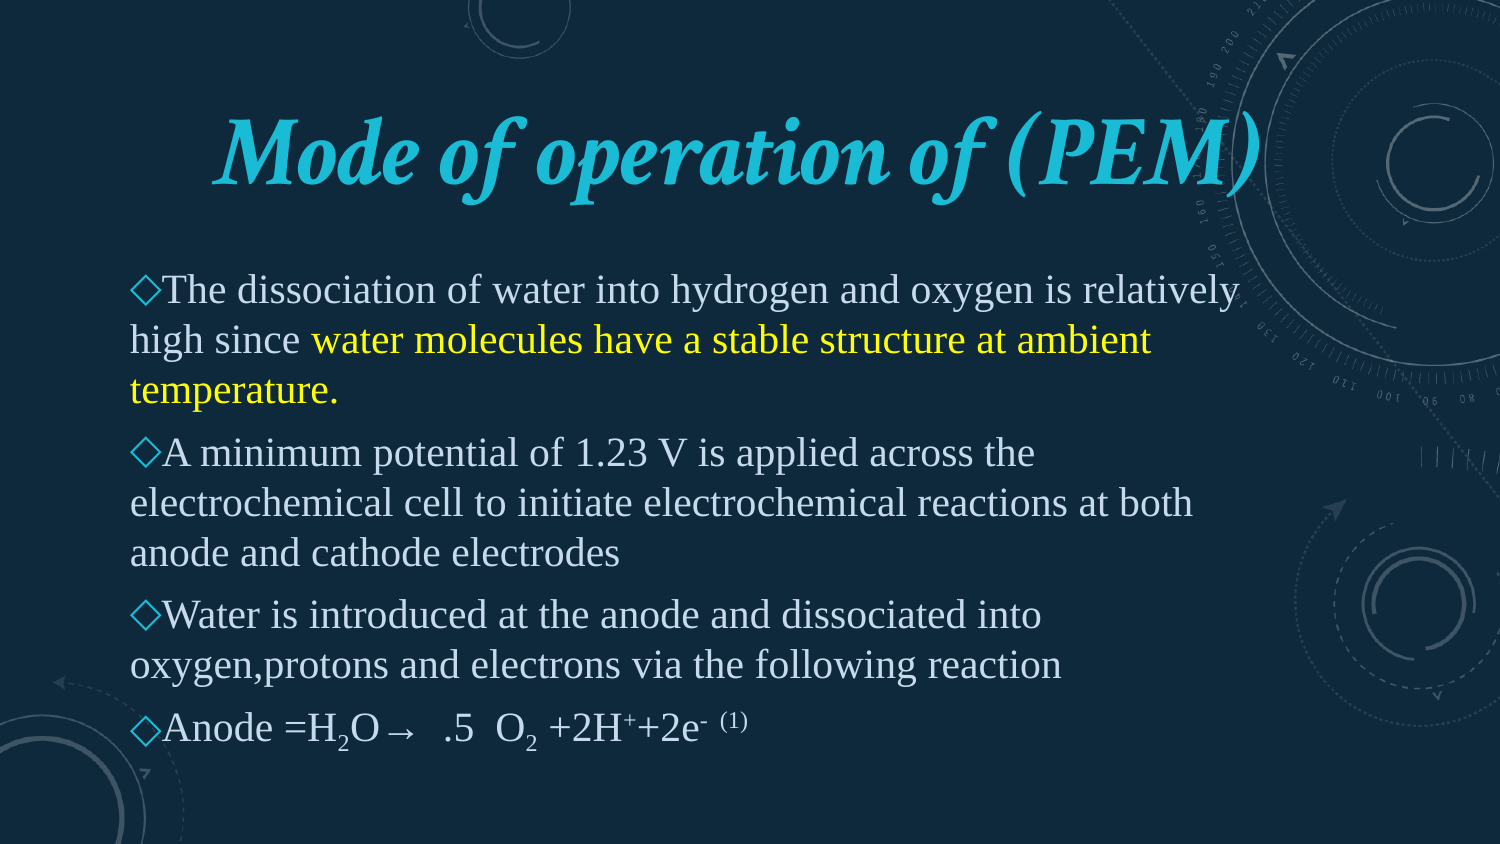

# Mode of operation of (PEM)
The dissociation of water into hydrogen and oxygen is relatively high since water molecules have a stable structure at ambient temperature.
A minimum potential of 1.23 V is applied across the electrochemical cell to initiate electrochemical reactions at both anode and cathode electrodes
Water is introduced at the anode and dissociated into oxygen,protons and electrons via the following reaction
Anode =H2O→  .5  O2 +2H++2e-  (1)